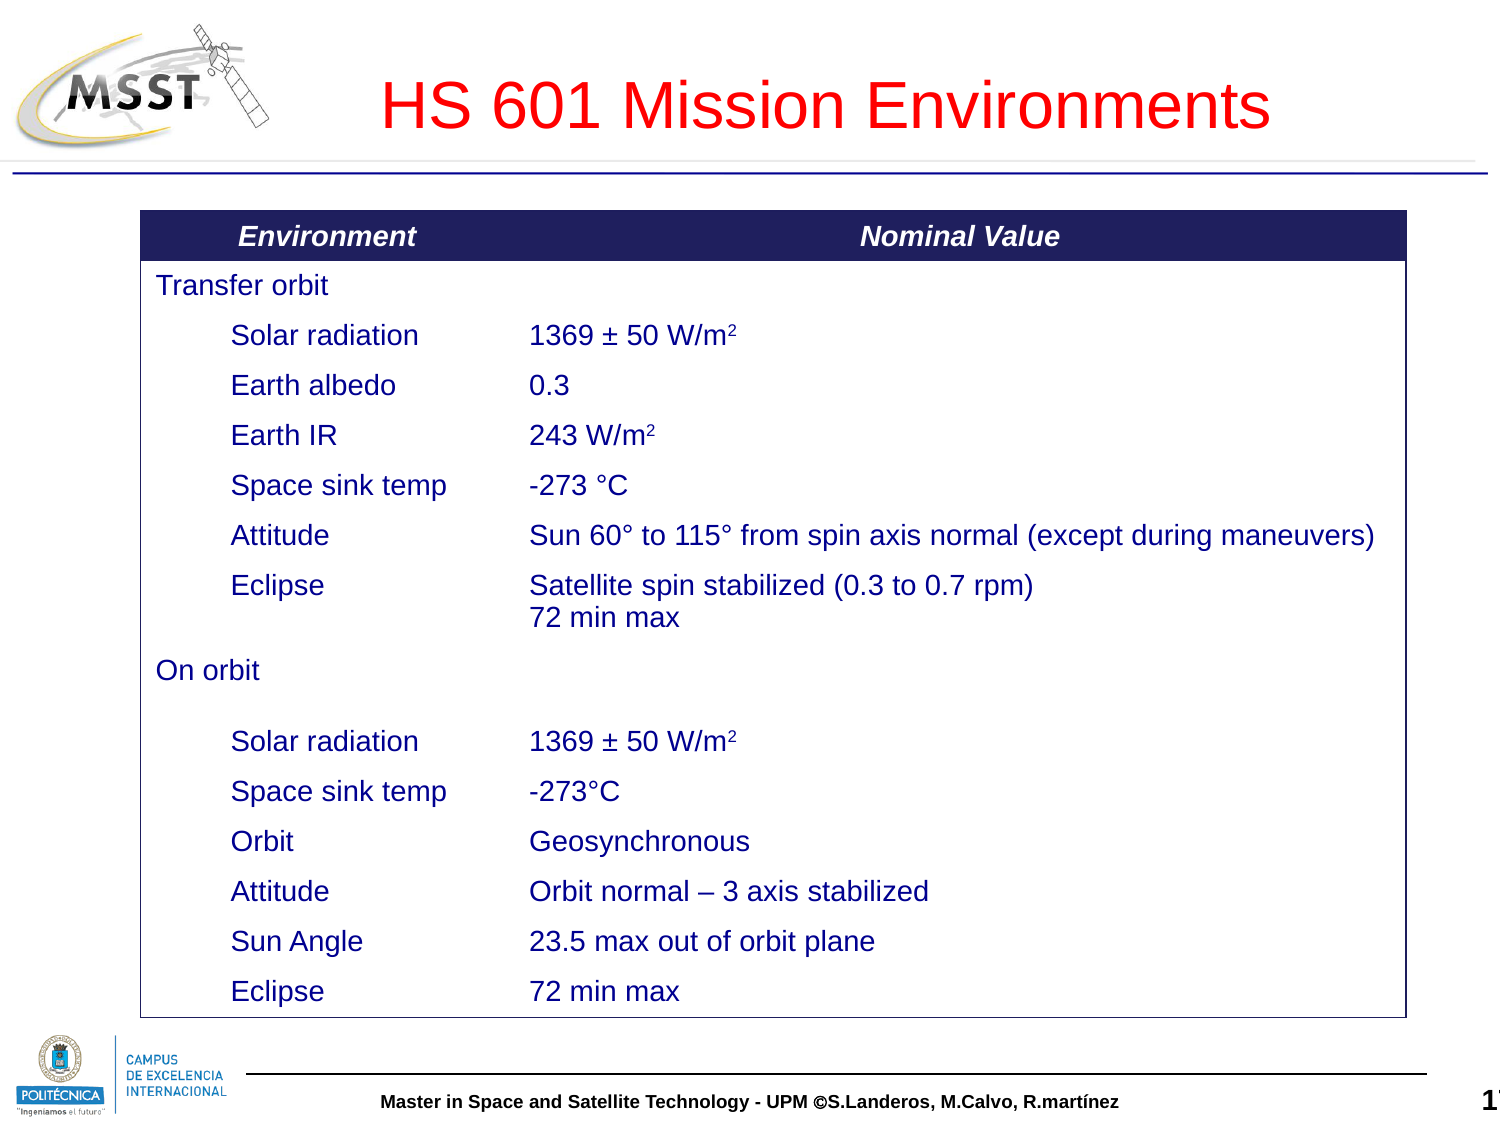

HS 601 Mission Environments
| Environment | Nominal Value |
| --- | --- |
| Transfer orbit |  |
| Solar radiation | 1369 ± 50 W/m2 |
| Earth albedo | 0.3 |
| Earth IR | 243 W/m2 |
| Space sink temp | -273 °C |
| Attitude | Sun 60° to 115° from spin axis normal (except during maneuvers) |
| Eclipse | Satellite spin stabilized (0.3 to 0.7 rpm) 72 min max |
| On orbit |  |
| Solar radiation | 1369 ± 50 W/m2 |
| Space sink temp | -273°C |
| Orbit | Geosynchronous |
| Attitude | Orbit normal – 3 axis stabilized |
| Sun Angle | 23.5 max out of orbit plane |
| Eclipse | 72 min max |